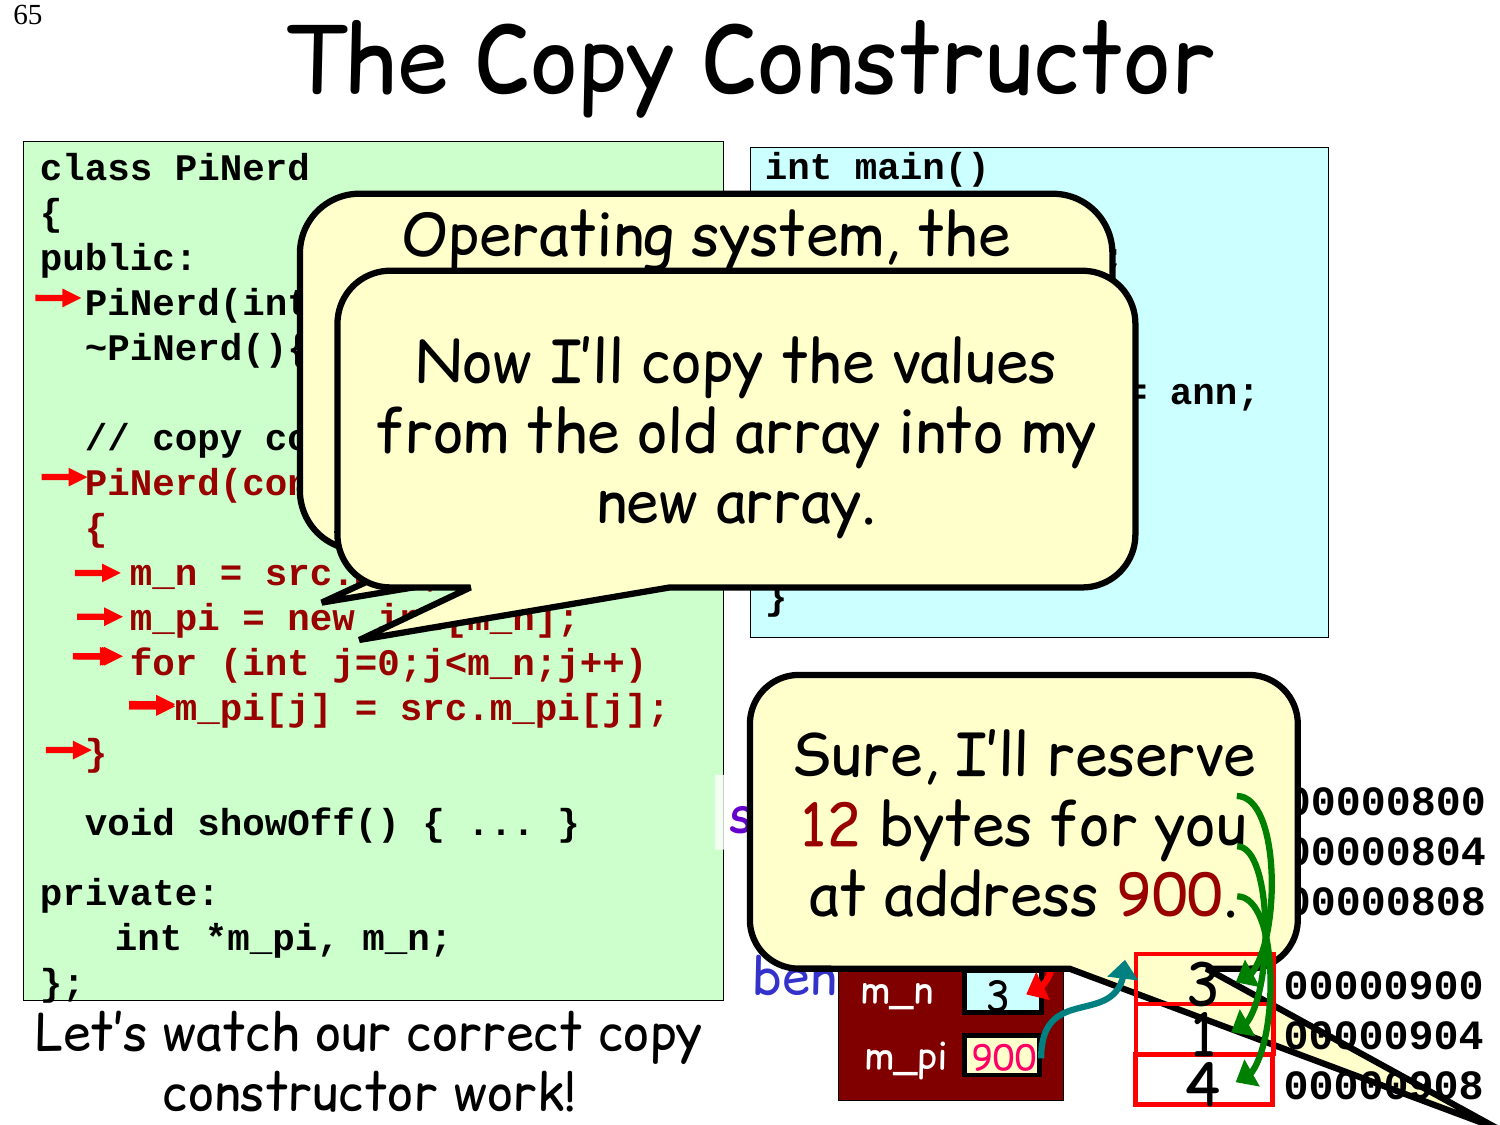

The Copy Constructor
65
int main()
{
  PiNerd ann(3);
  if (...)
  {
     PiNerd ben = ann;
     ...
  }

  ann.showOff();
}

class PiNerd
{
public:
  PiNerd(int n) { … }
  ~PiNerd(){ delete[]m_pi; }

  // copy constructor
  PiNerd(const PiNerd &src)
  {
    m_n = src.m_n;
    m_pi = new int[m_n];
    for (int j=0;j<m_n;j++)
      m_pi[j] = src.m_pi[j];
  }

  void showOff() { ... }

private:
	int *m_pi, m_n;
};

Operating system, the original variable needed 12 bytes of memory, so can you reserve 12 bytes for me too?

Now I’ll copy the values from the old array into my new array.

Sure, I’ll reserve 12 bytes for you at address 900.

3
00000800
00000804
00000808

src
ann

m_n

m_pi

3
1
4
800
ben

m_n

m_pi

3
00000900
00000904
00000908

3
1
Let’s watch our correct copy constructor work!
900
4